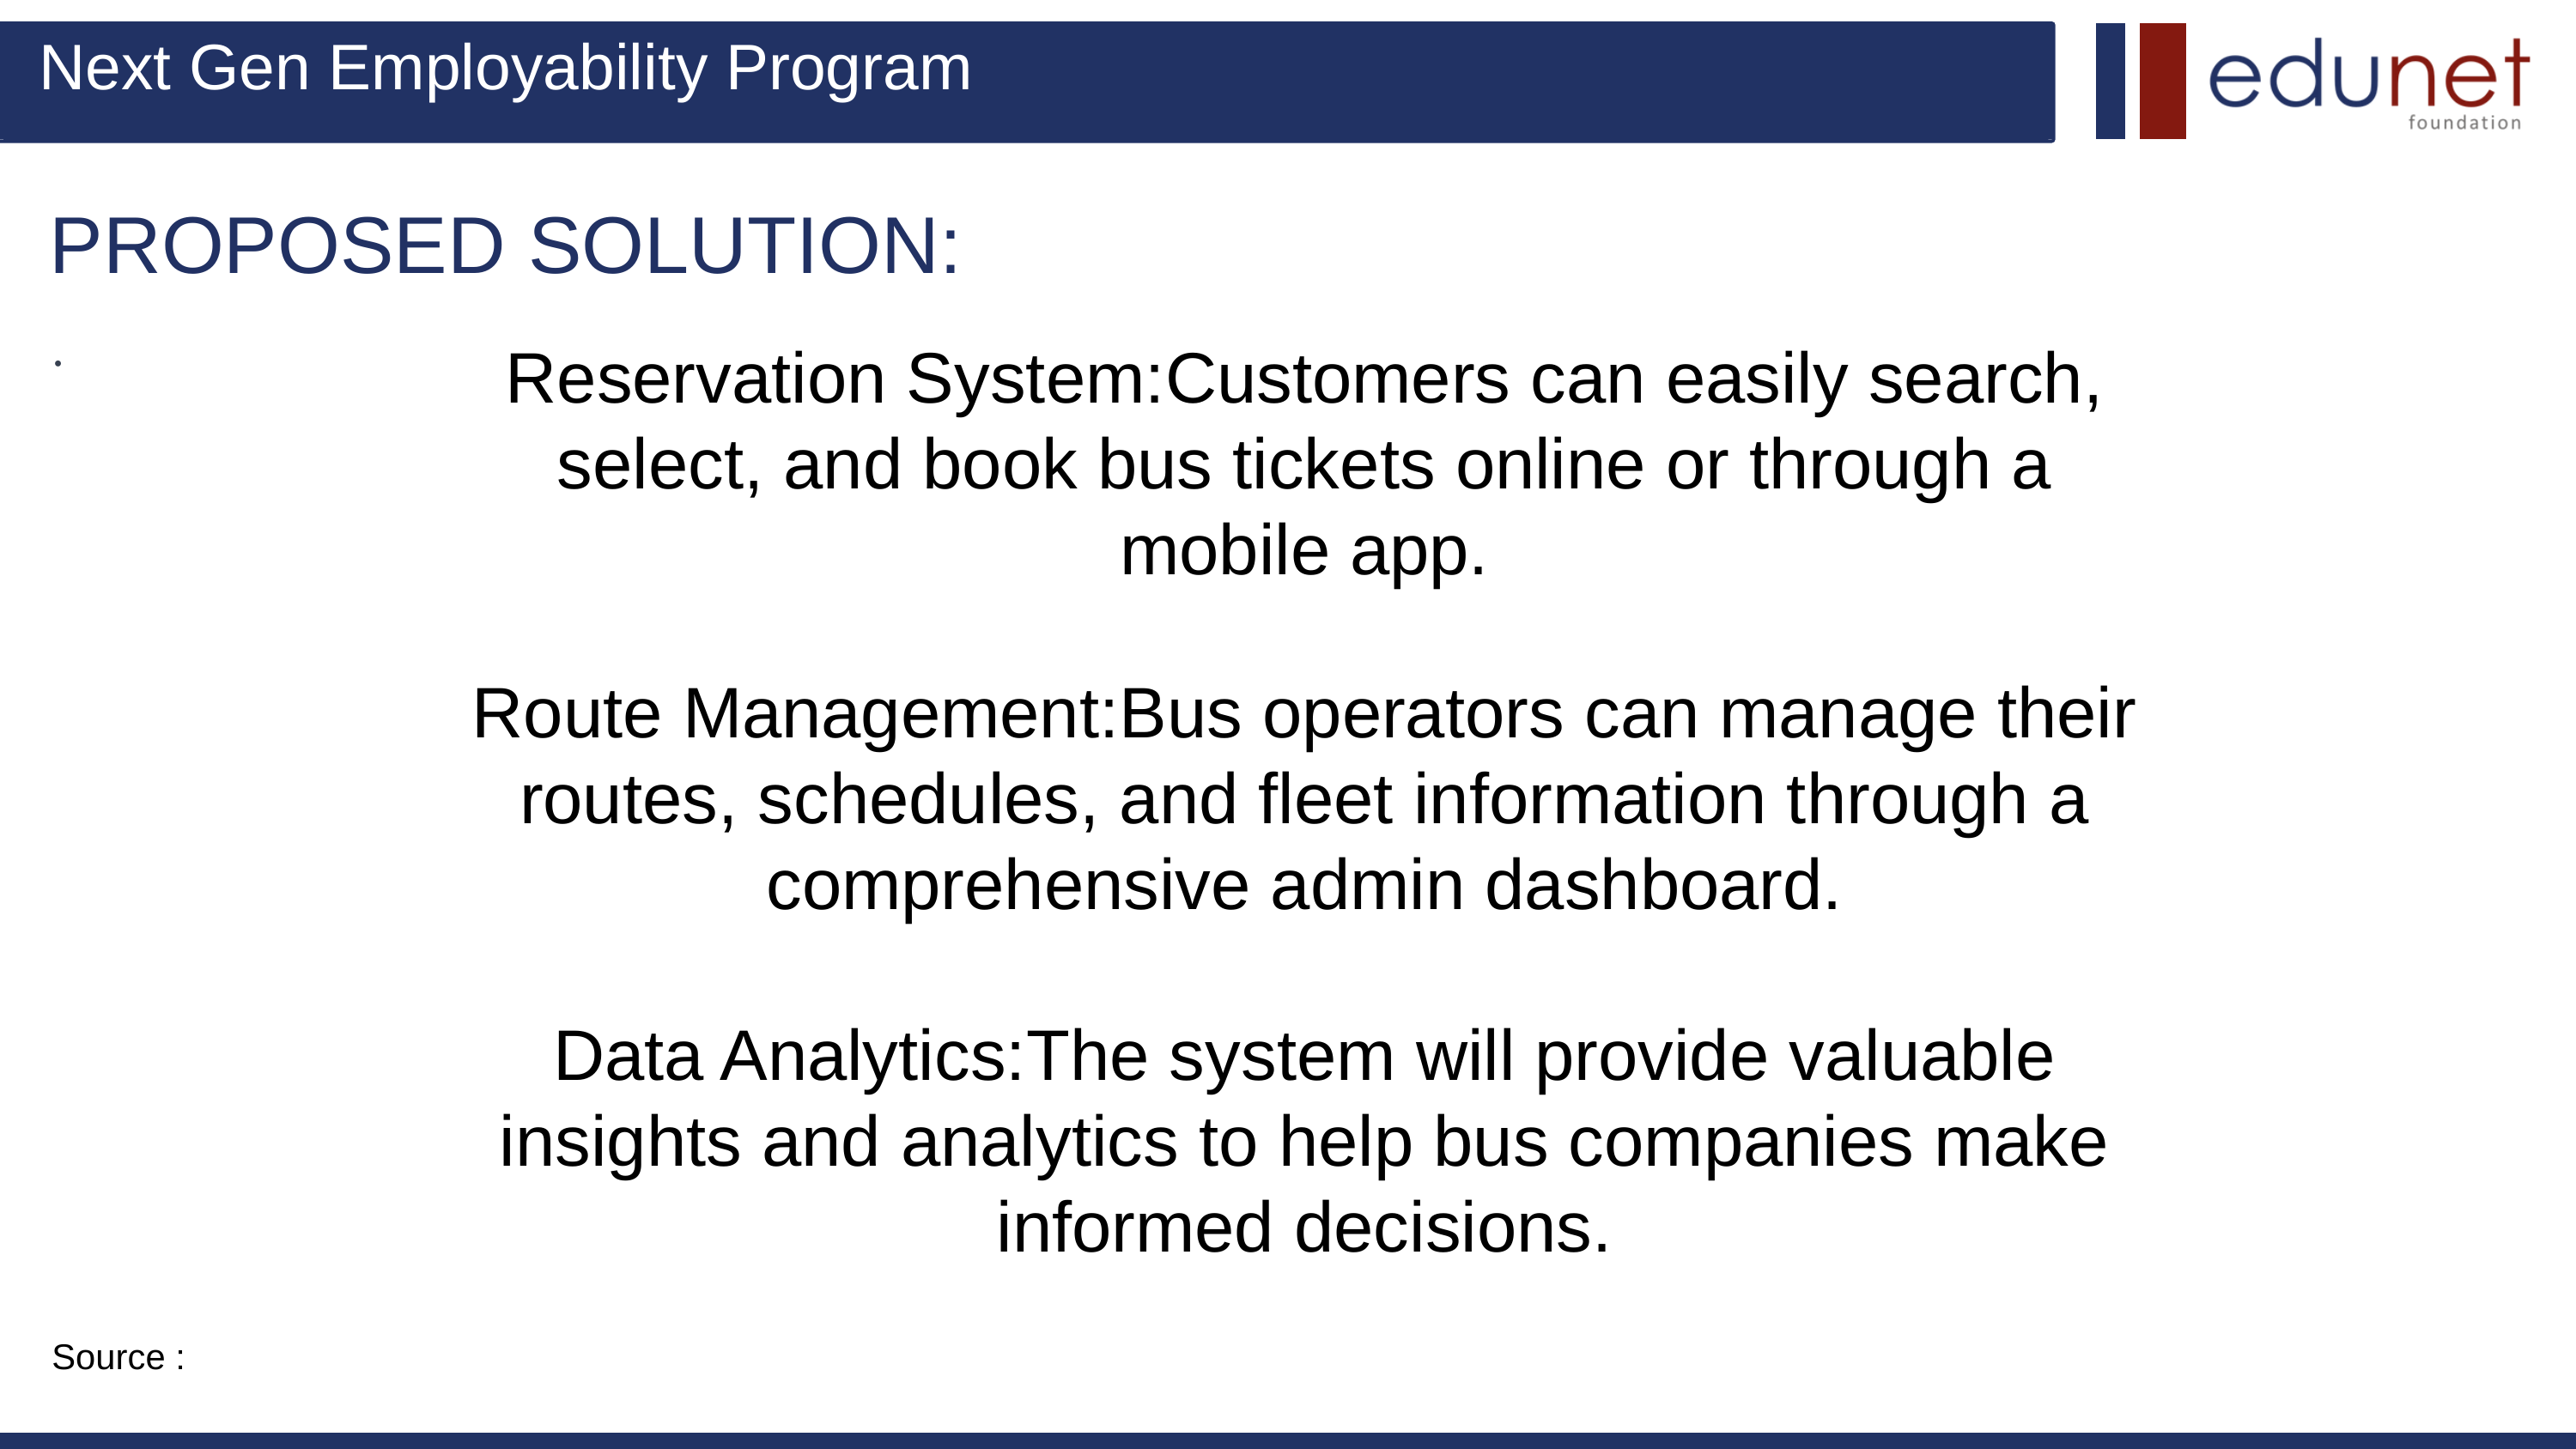

Next Gen Employability Program
PROPOSED SOLUTION:
.
Reservation System:Customers can easily search, select, and book bus tickets online or through a mobile app.

Route Management:Bus operators can manage their routes, schedules, and fleet information through a comprehensive admin dashboard.

Data Analytics:The system will provide valuable insights and analytics to help bus companies make informed decisions.

Source :